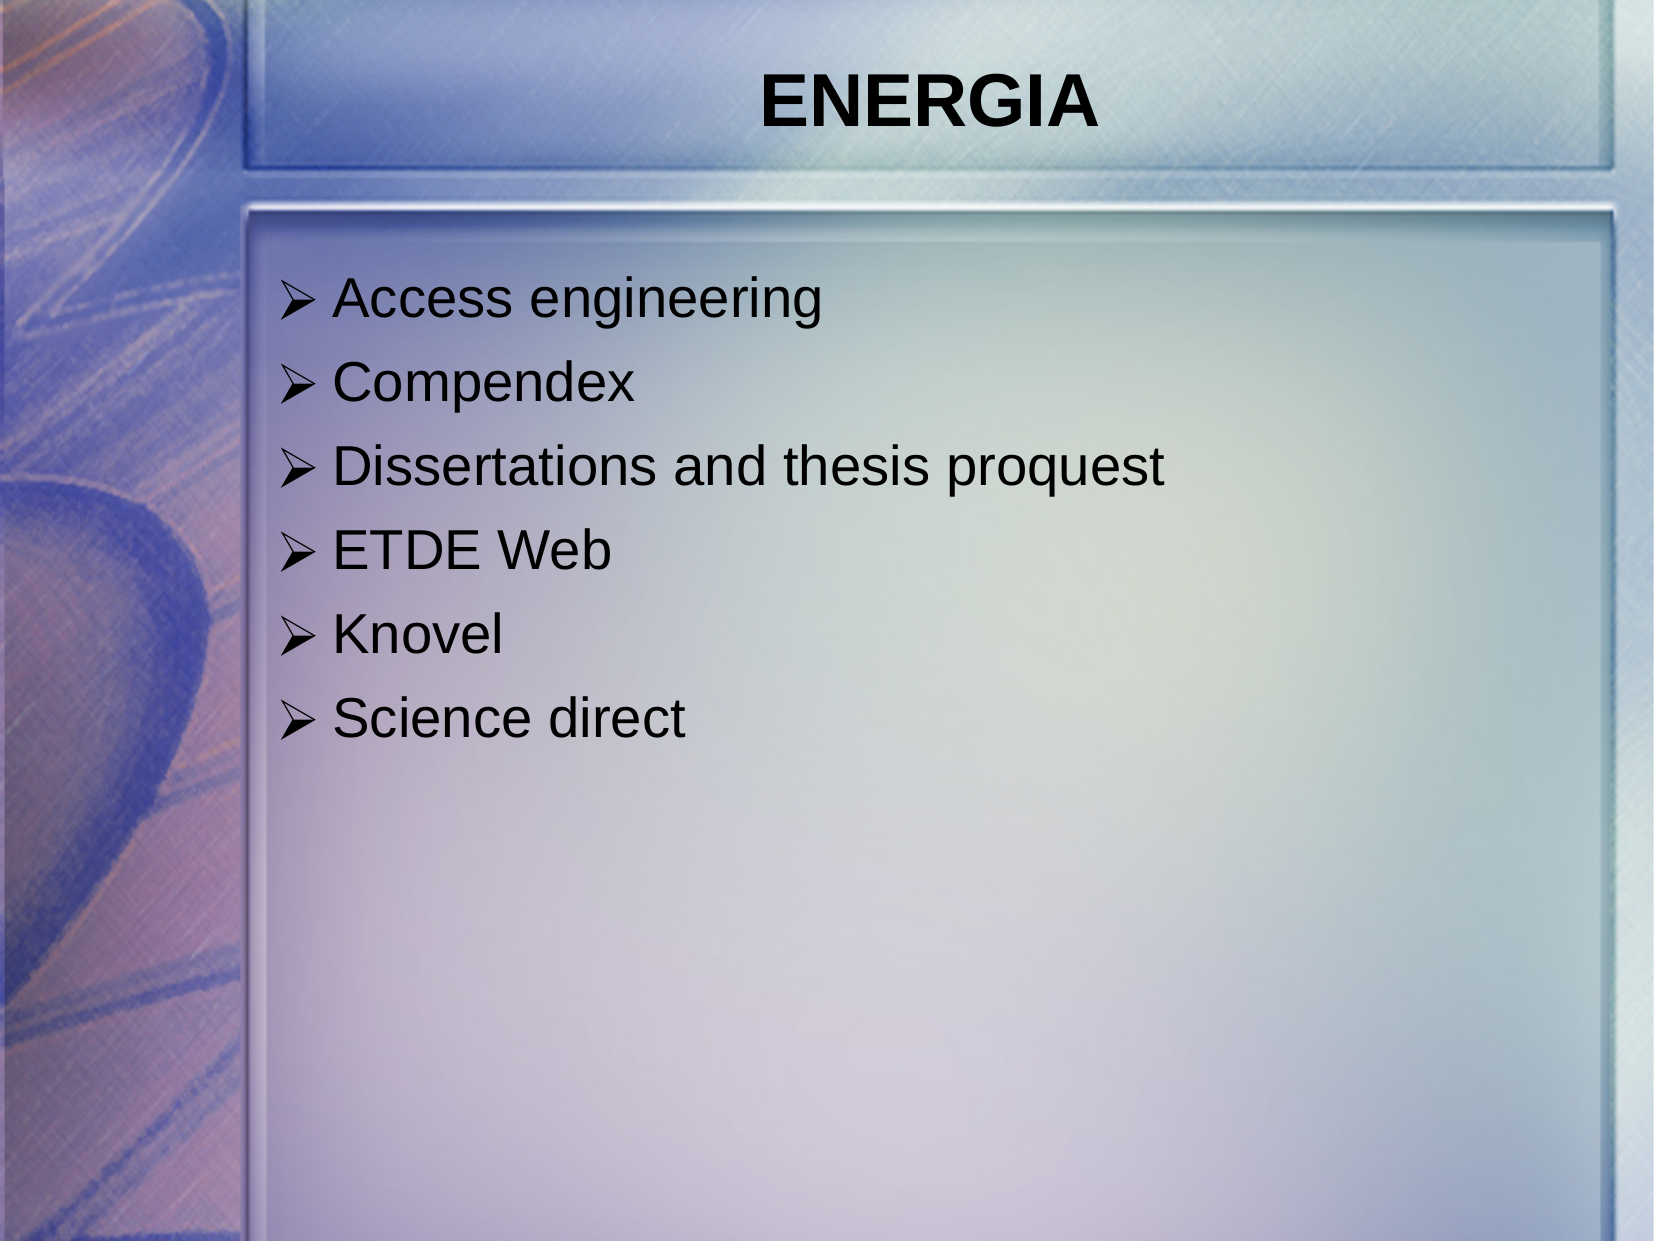

ENERGIA
Access engineering
Compendex
Dissertations and thesis proquest
ETDE Web
Knovel
Science direct